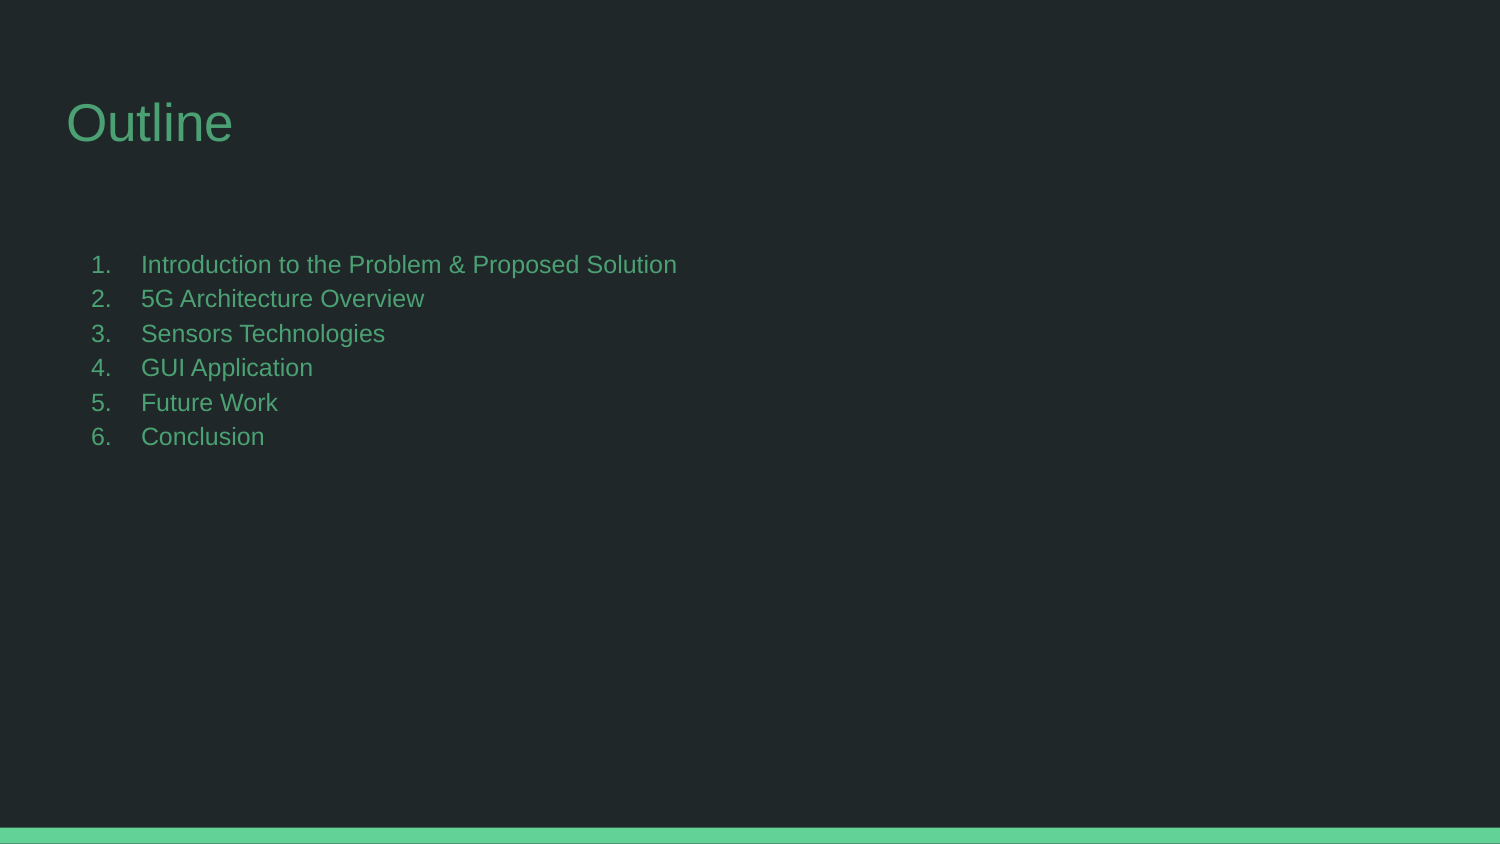

# Outline
Introduction to the Problem & Proposed Solution
5G Architecture Overview
Sensors Technologies
GUI Application
Future Work
Conclusion